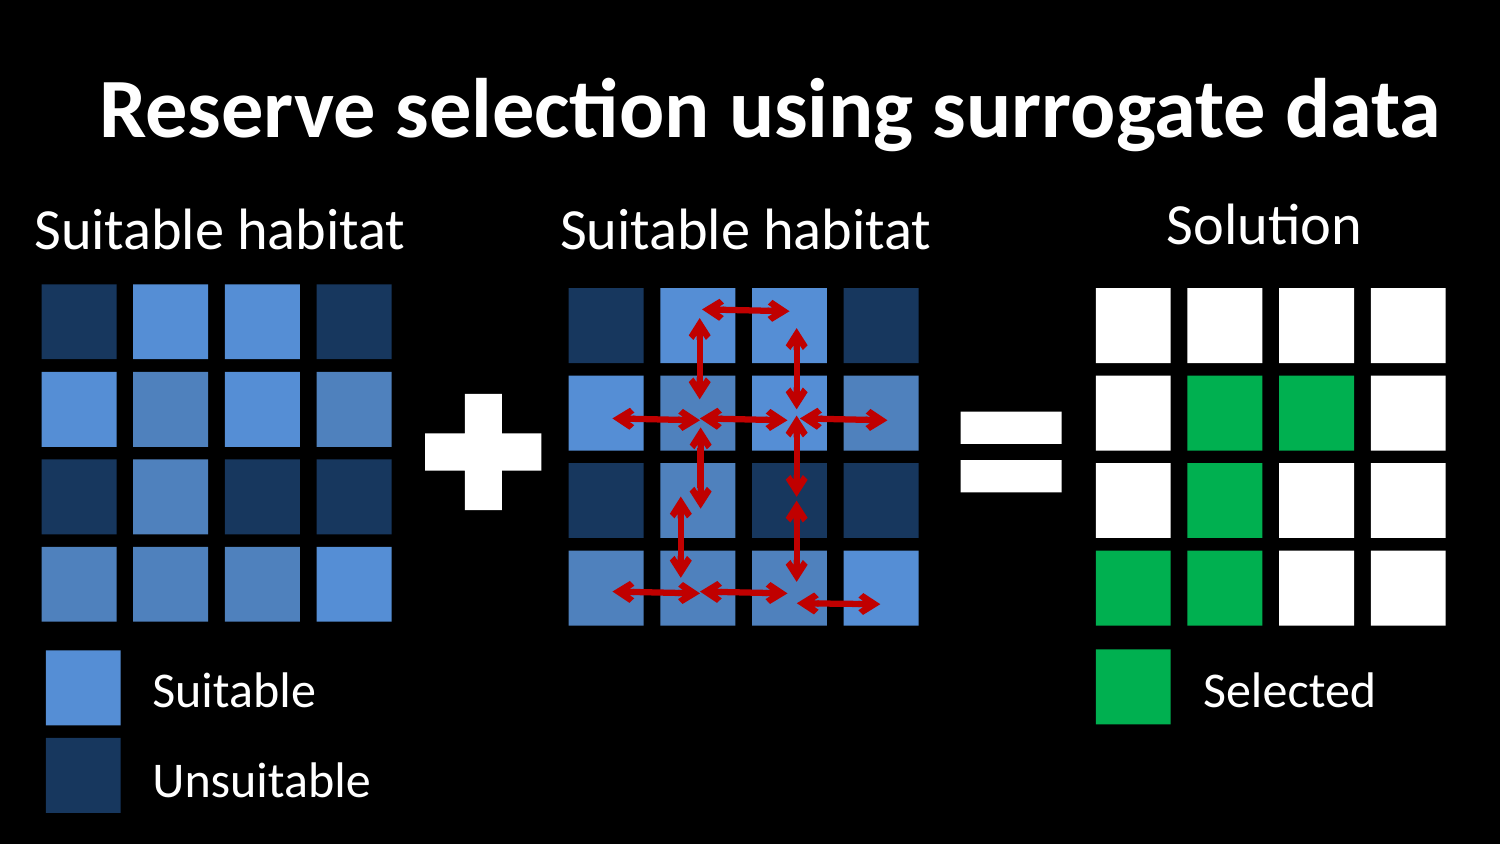

# Reserve selection using surrogate data

Solution

Suitable habitat
Suitable habitat

Suitable

Selected

Unsuitable